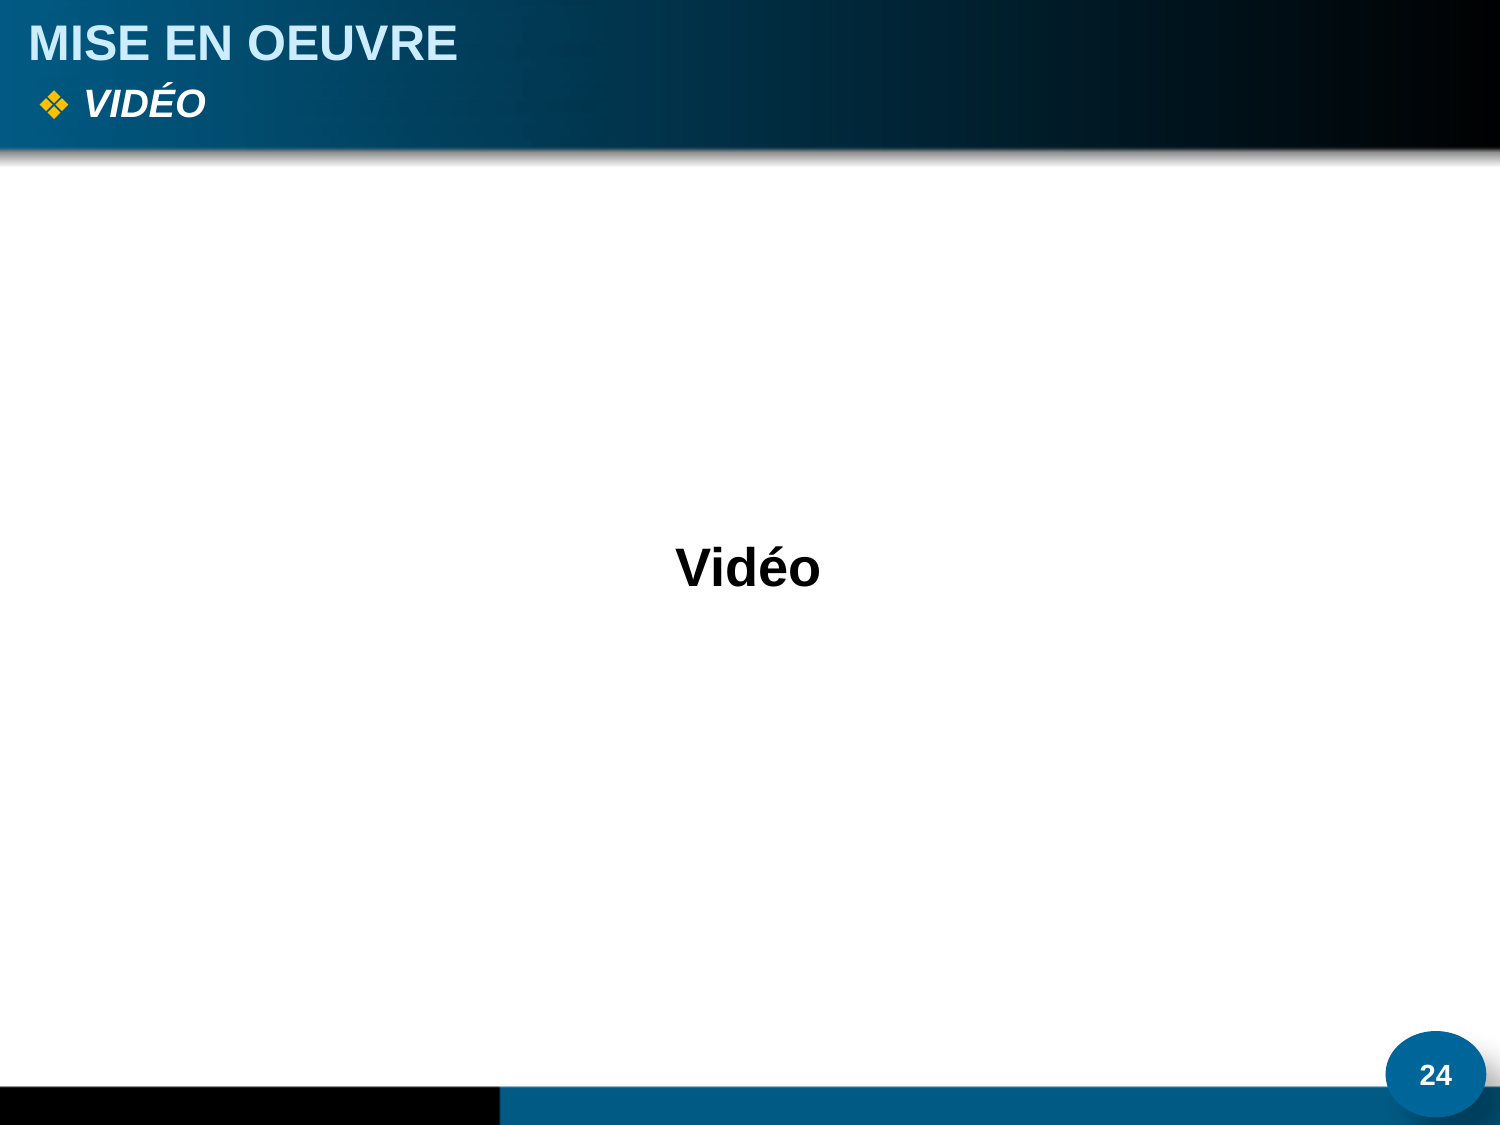

Mise en Oeuvre
Vidéo

         Vidéo
24